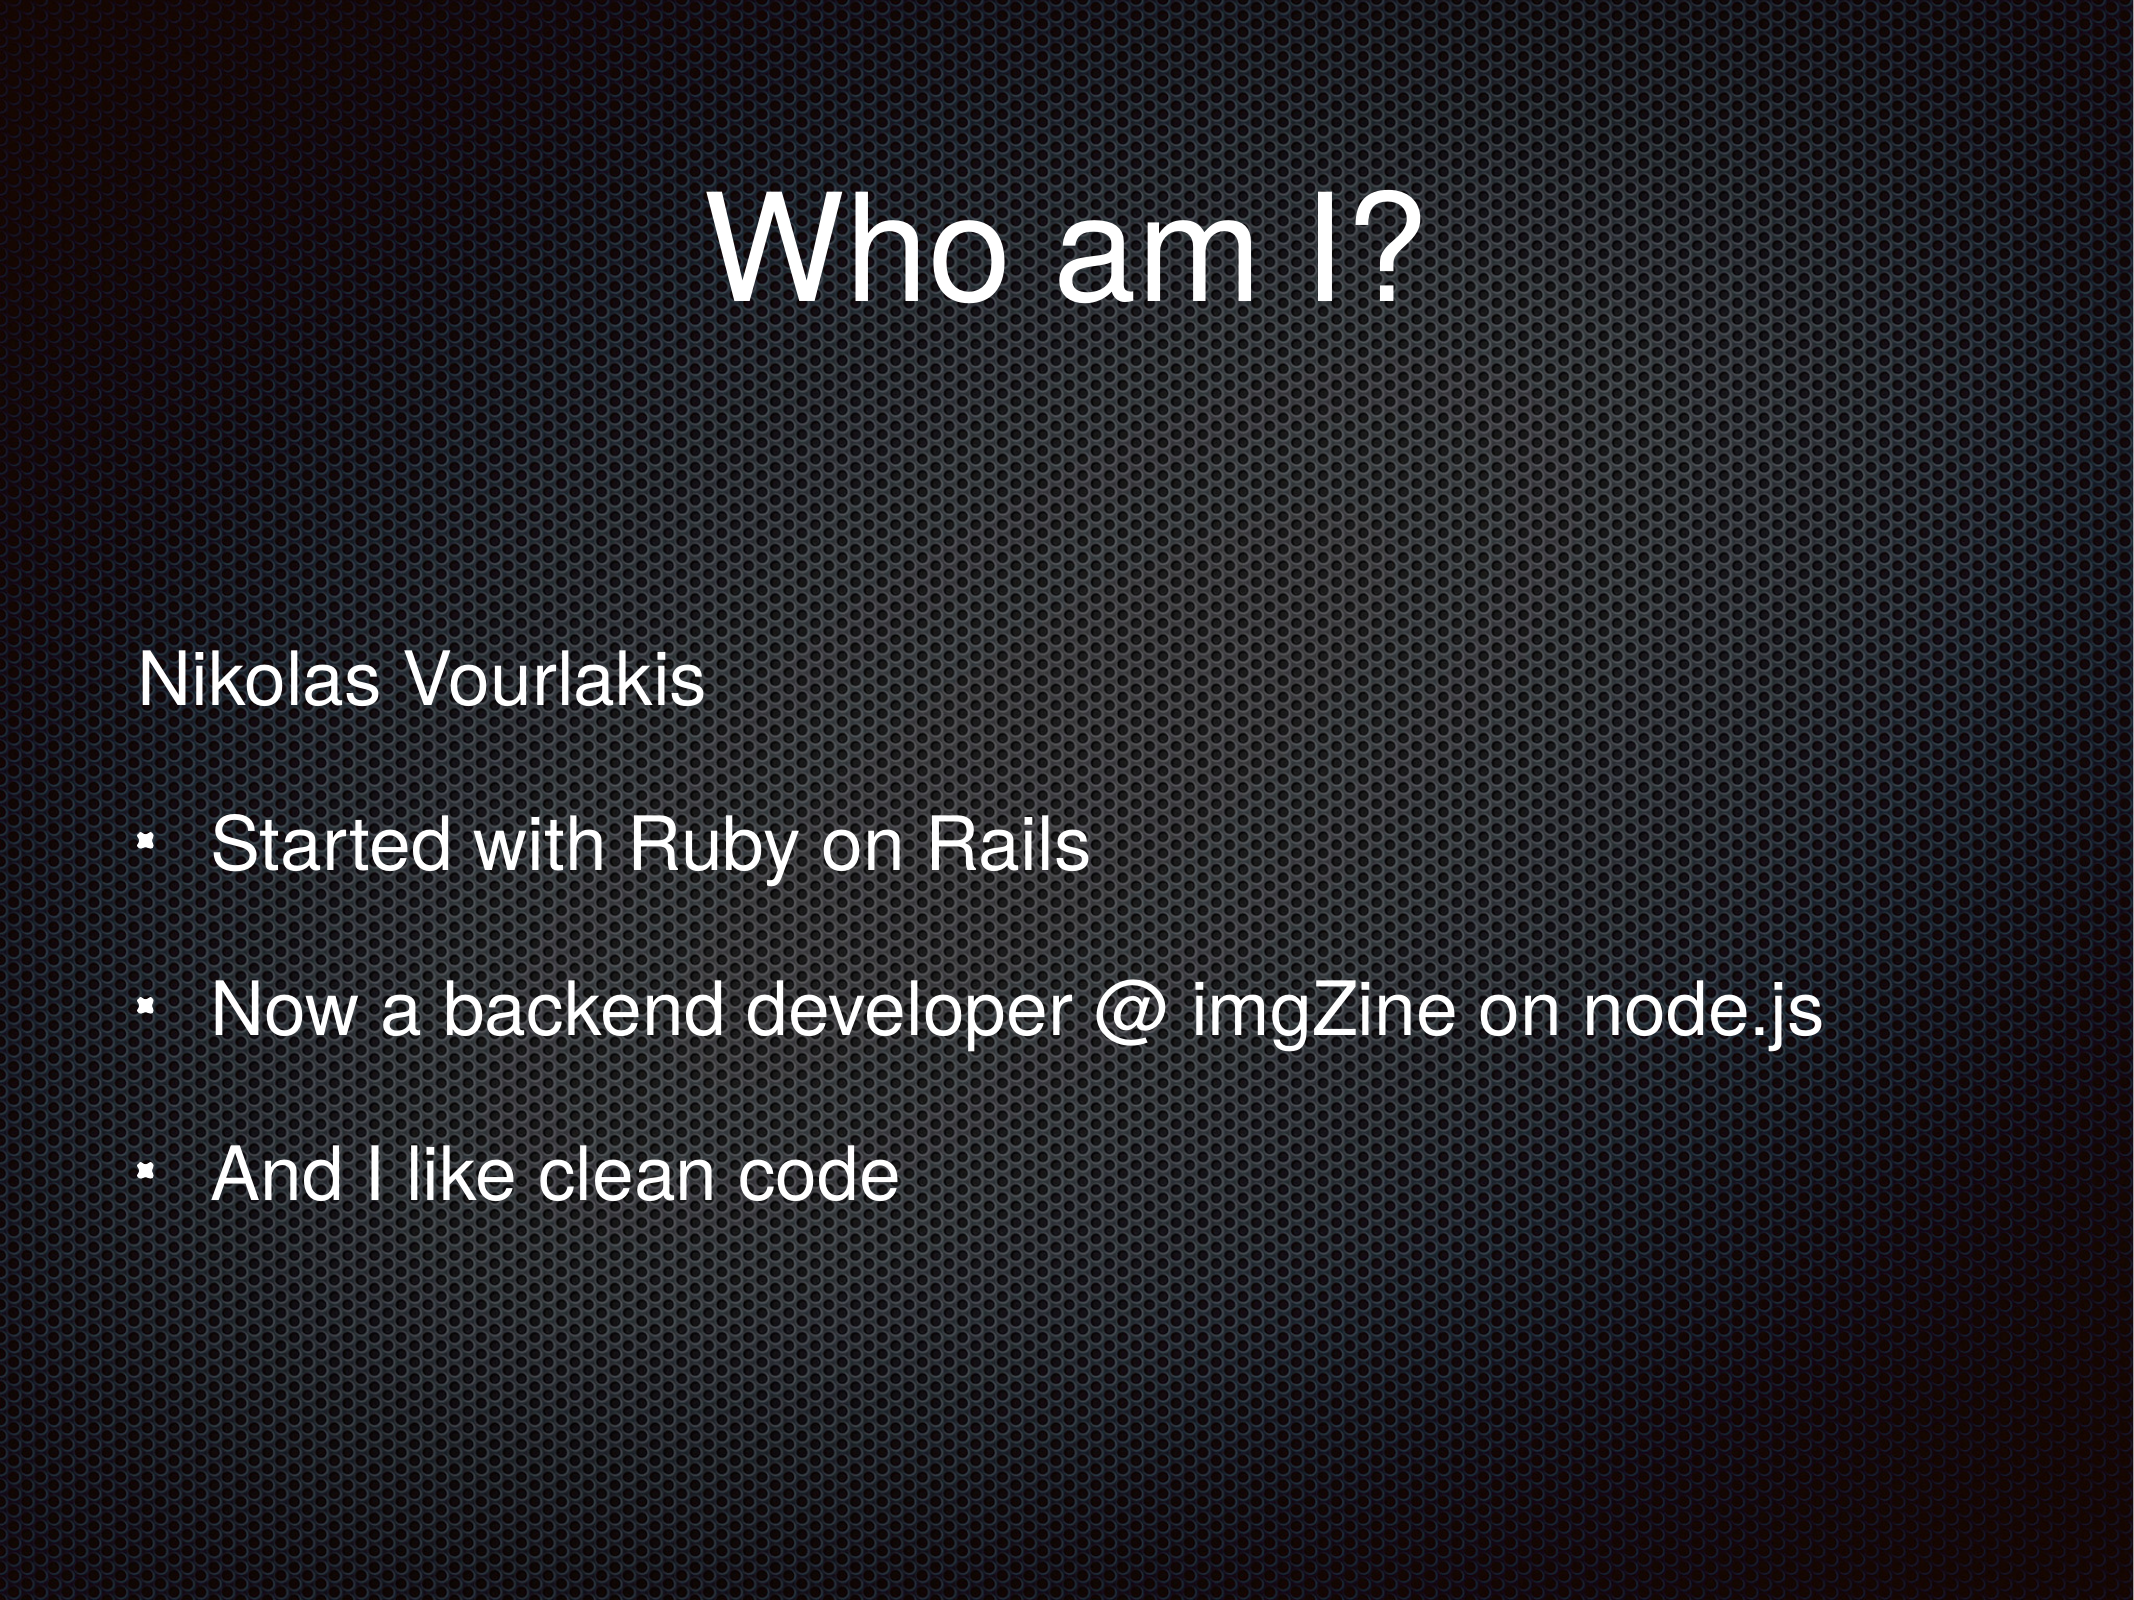

# Who am I?
Nikolas Vourlakis
Started with Ruby on Rails
Now a backend developer @ imgZine on node.js
And I like clean code